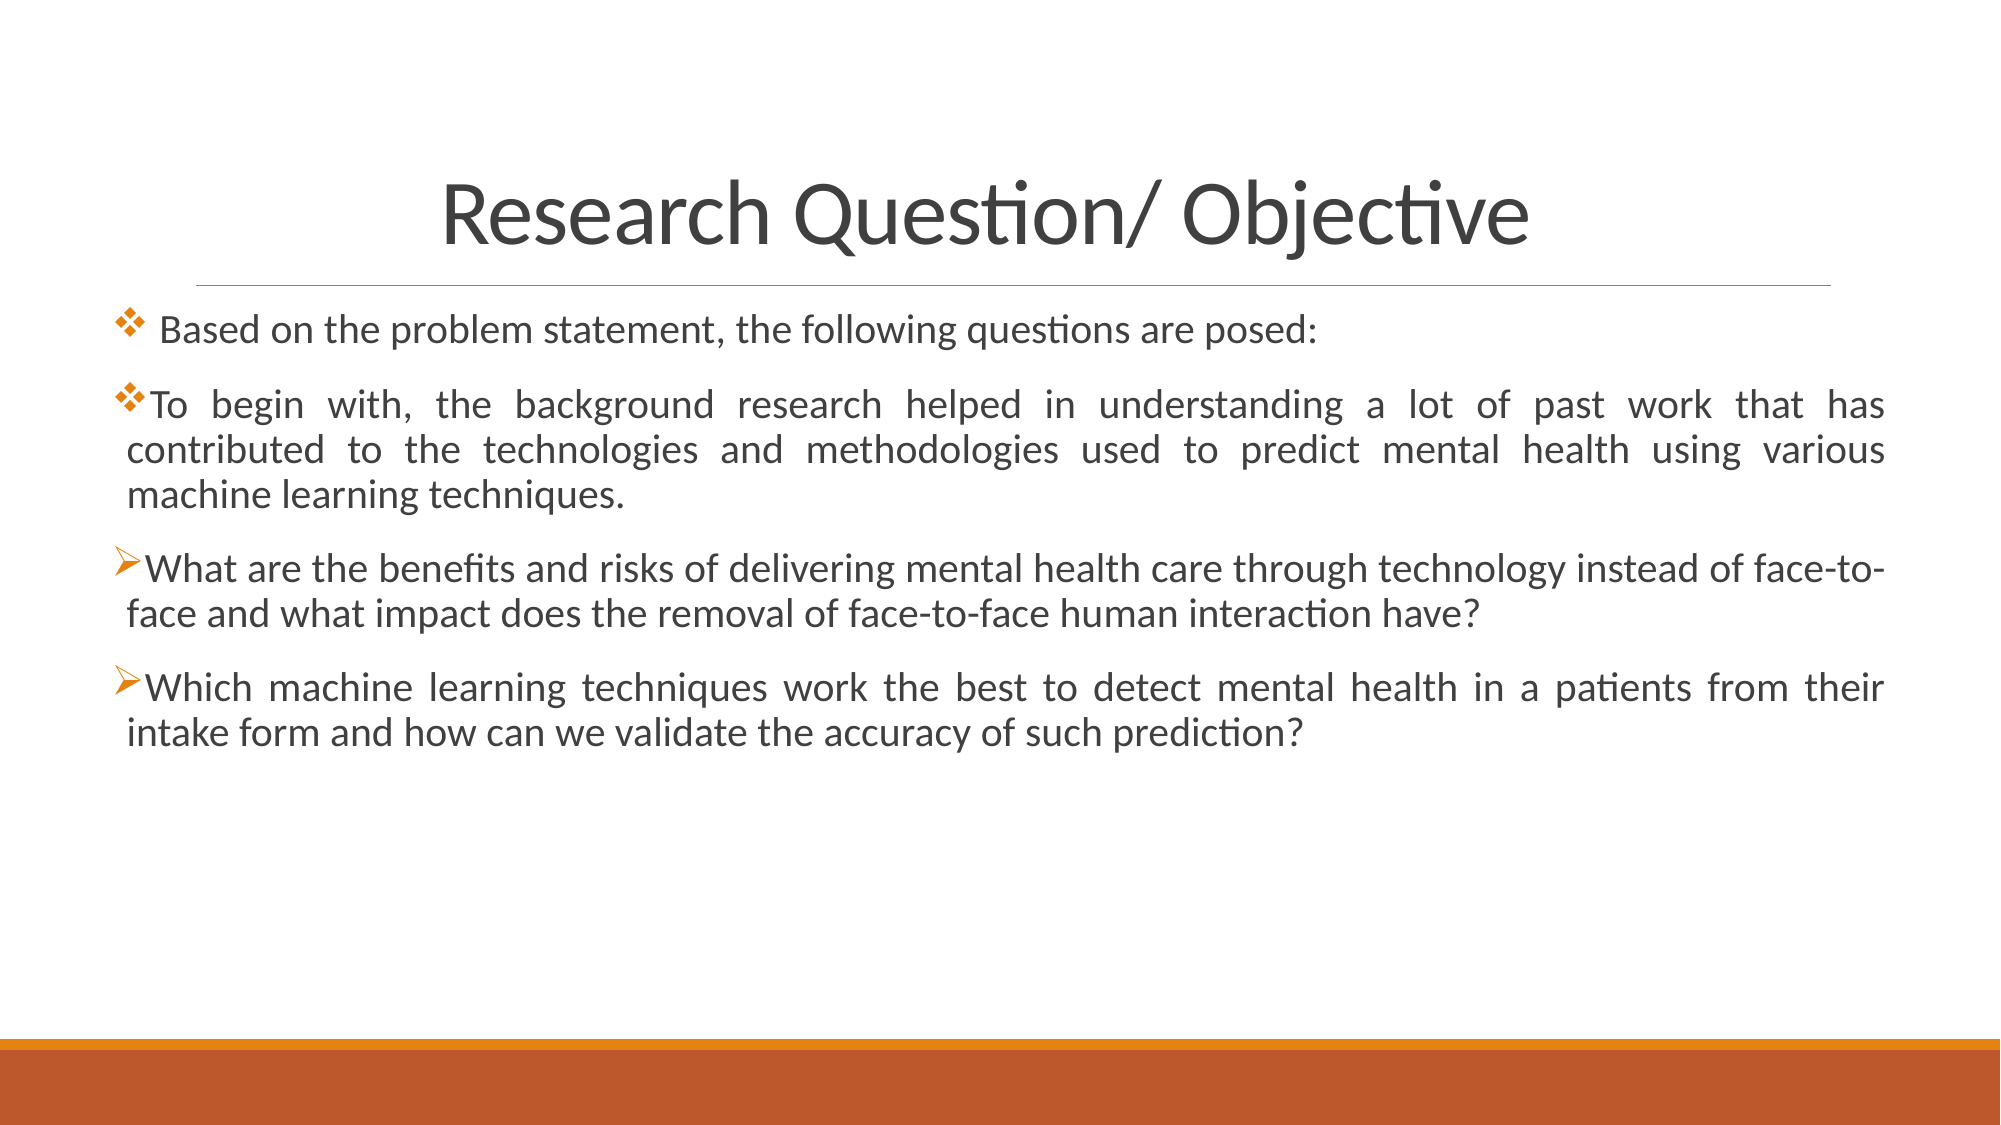

# Research Question/ Objective
 Based on the problem statement, the following questions are posed:
To begin with, the background research helped in understanding a lot of past work that has contributed to the technologies and methodologies used to predict mental health using various machine learning techniques.
What are the benefits and risks of delivering mental health care through technology instead of face-to-face and what impact does the removal of face-to-face human interaction have?
Which machine learning techniques work the best to detect mental health in a patients from their intake form and how can we validate the accuracy of such prediction?